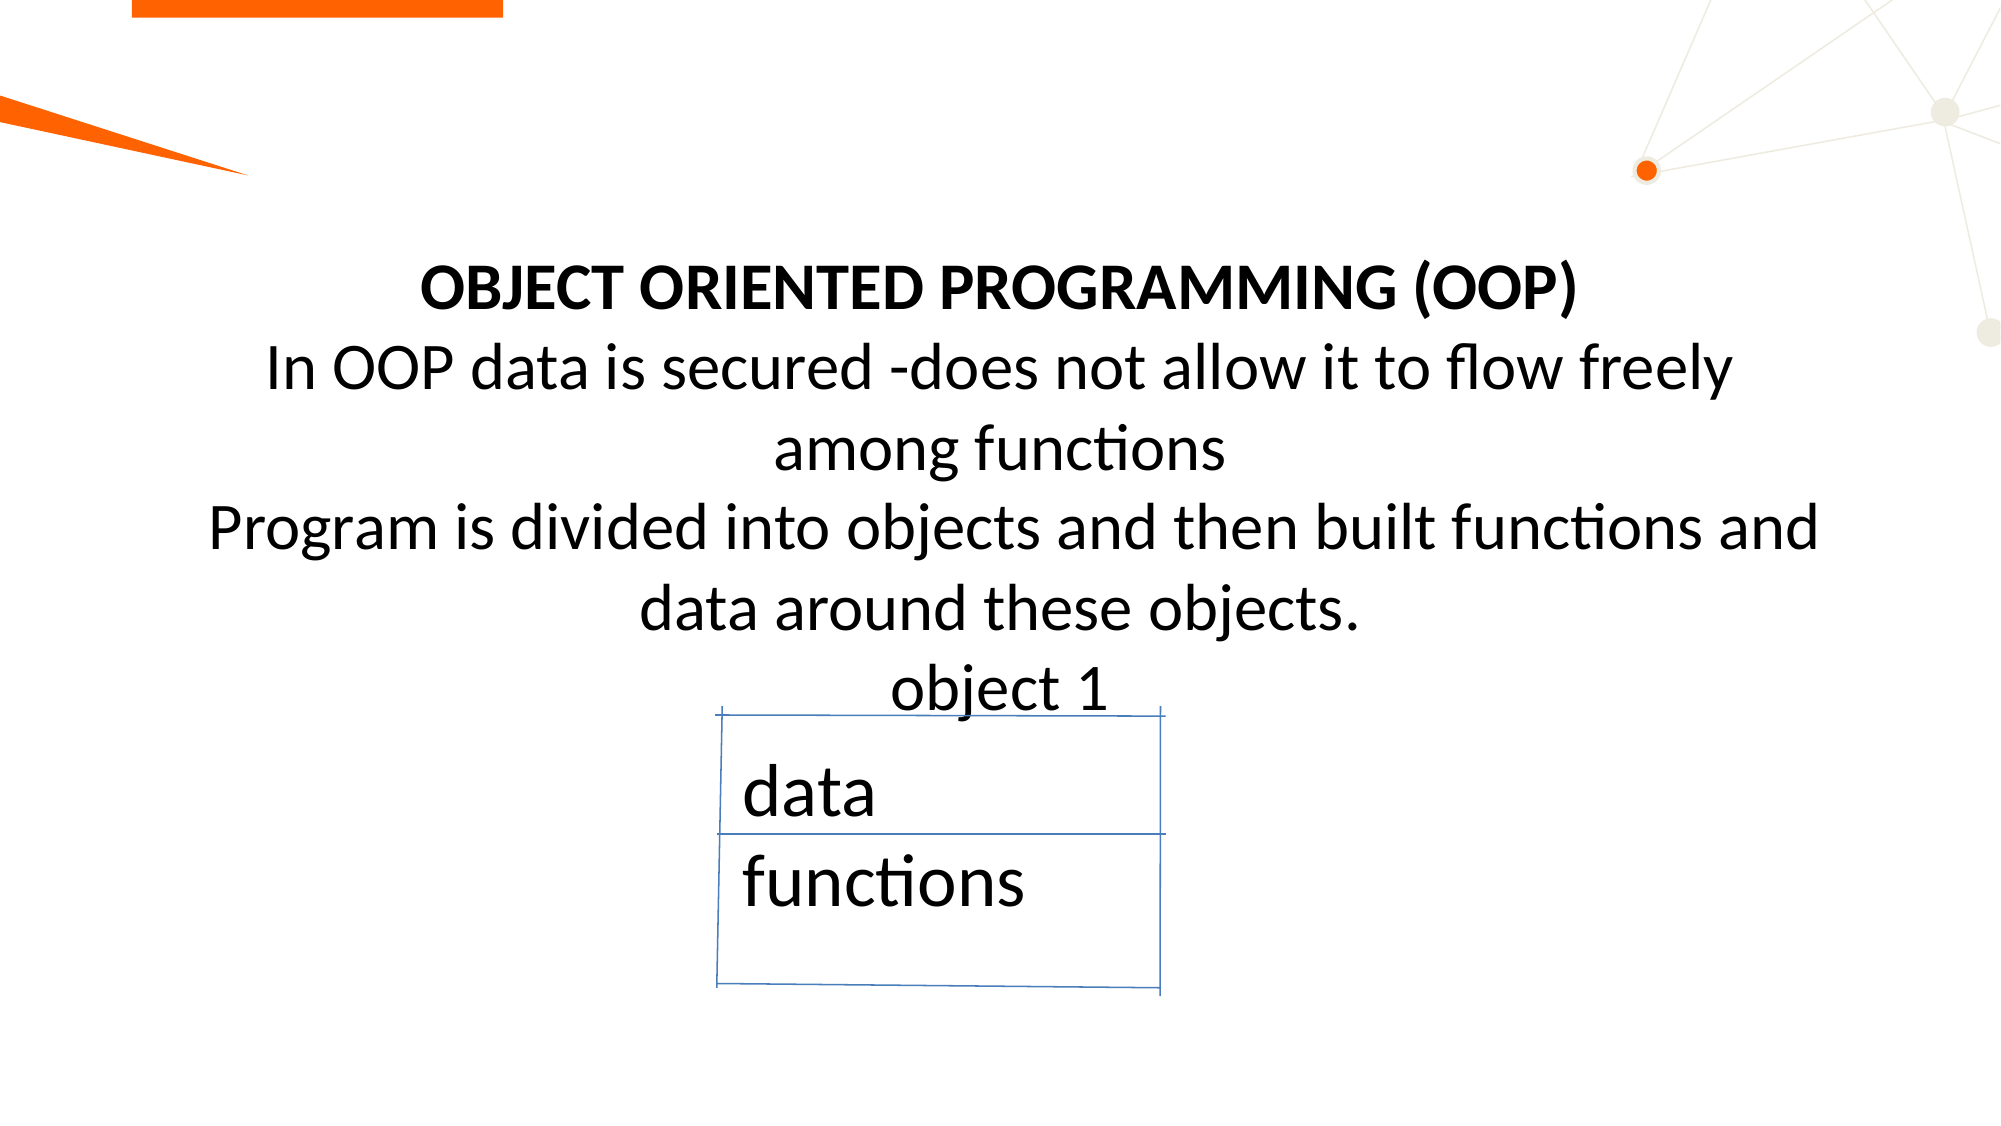

# OBJECT ORIENTED PROGRAMMING (OOP) In OOP data is secured -does not allow it to flow freely among functions Program is divided into objects and then built functions and data around these objects. object 1
data
functions